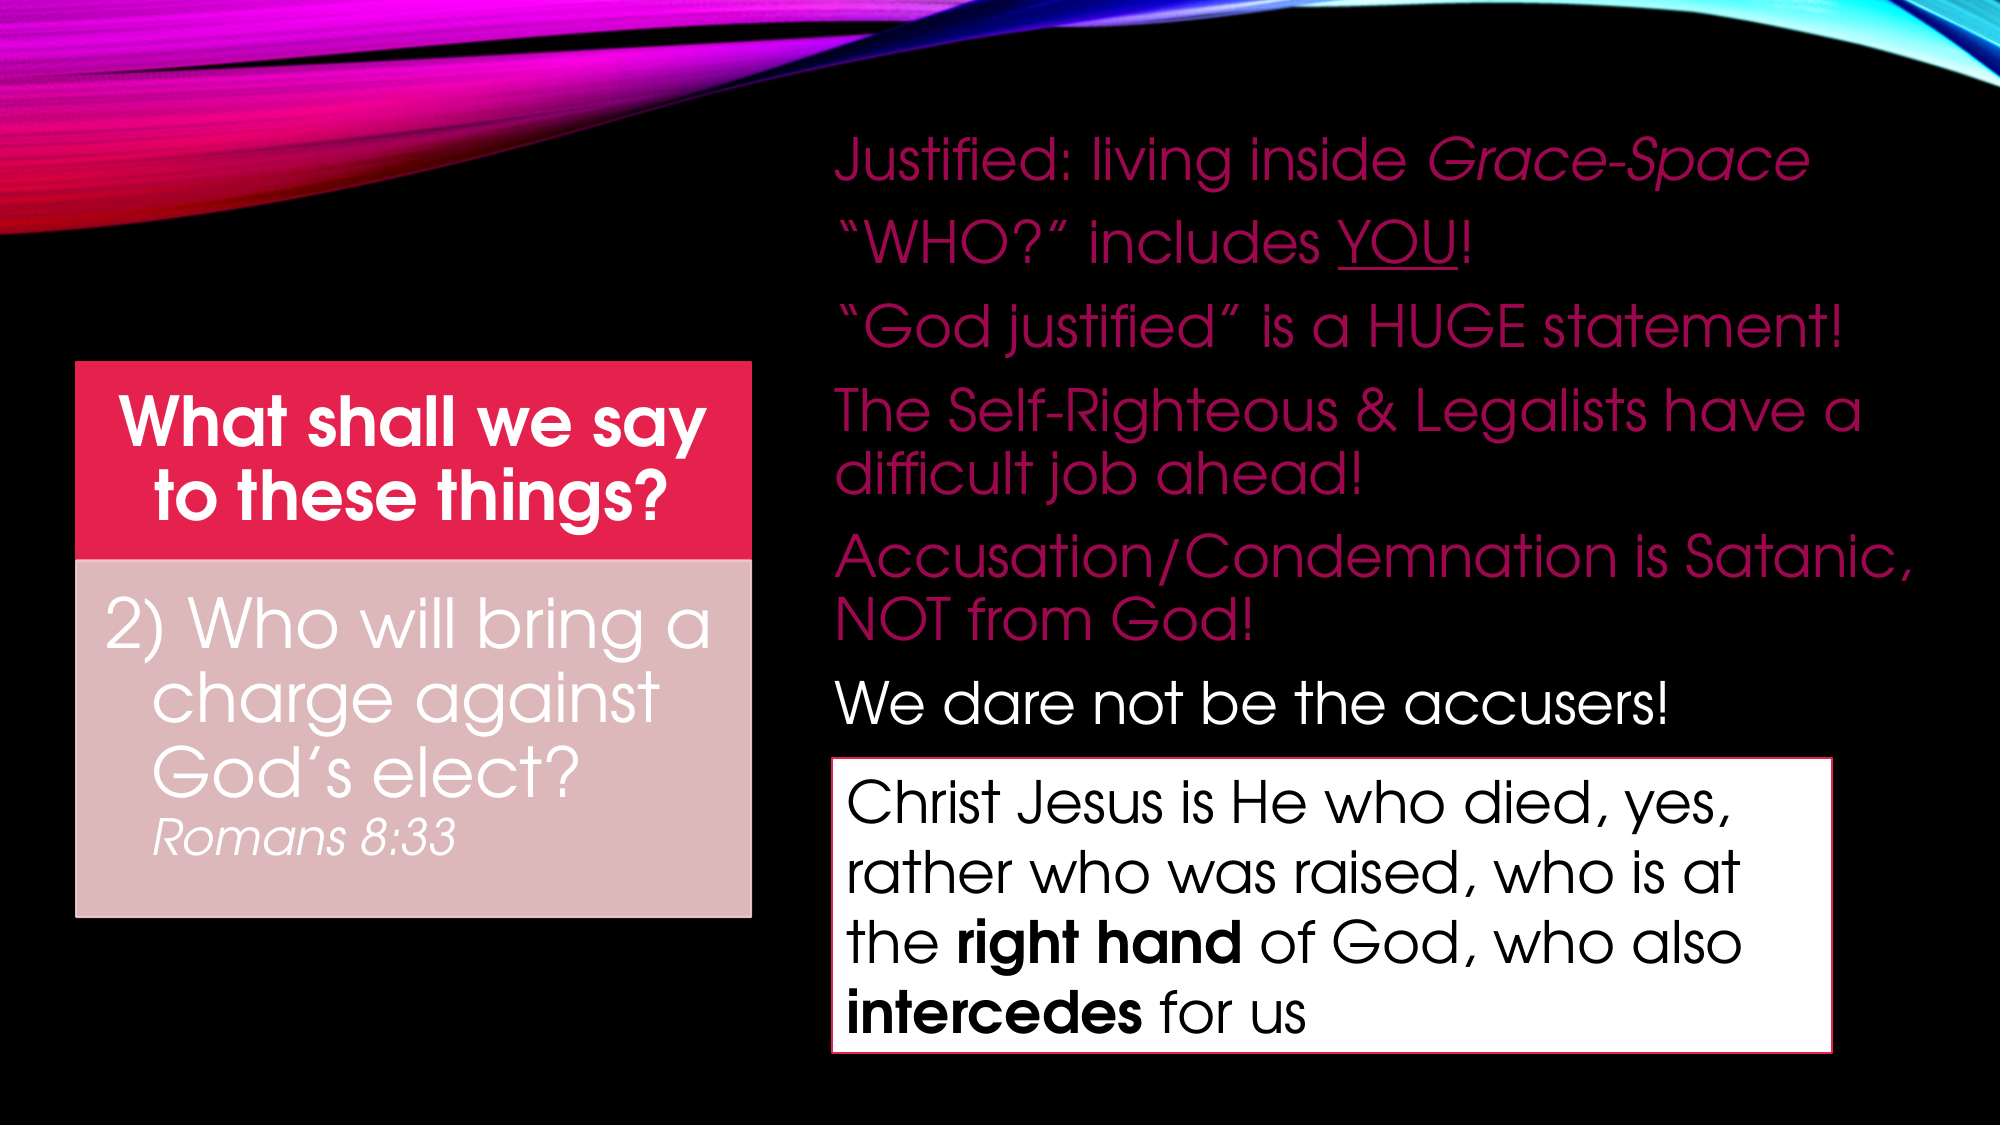

Justified: living inside Grace-Space
“WHO?” includes YOU!
“God justified” is a HUGE statement!
The Self-Righteous & Legalists have a difficult job ahead!
Accusation/Condemnation is Satanic, NOT from God!
We dare not be the accusers!
What shall we say to these things?
2) Who will bring a charge against God’s elect? Romans 8:33
Christ Jesus is He who died, yes, rather who was raised, who is at the right hand of God, who also intercedes for us